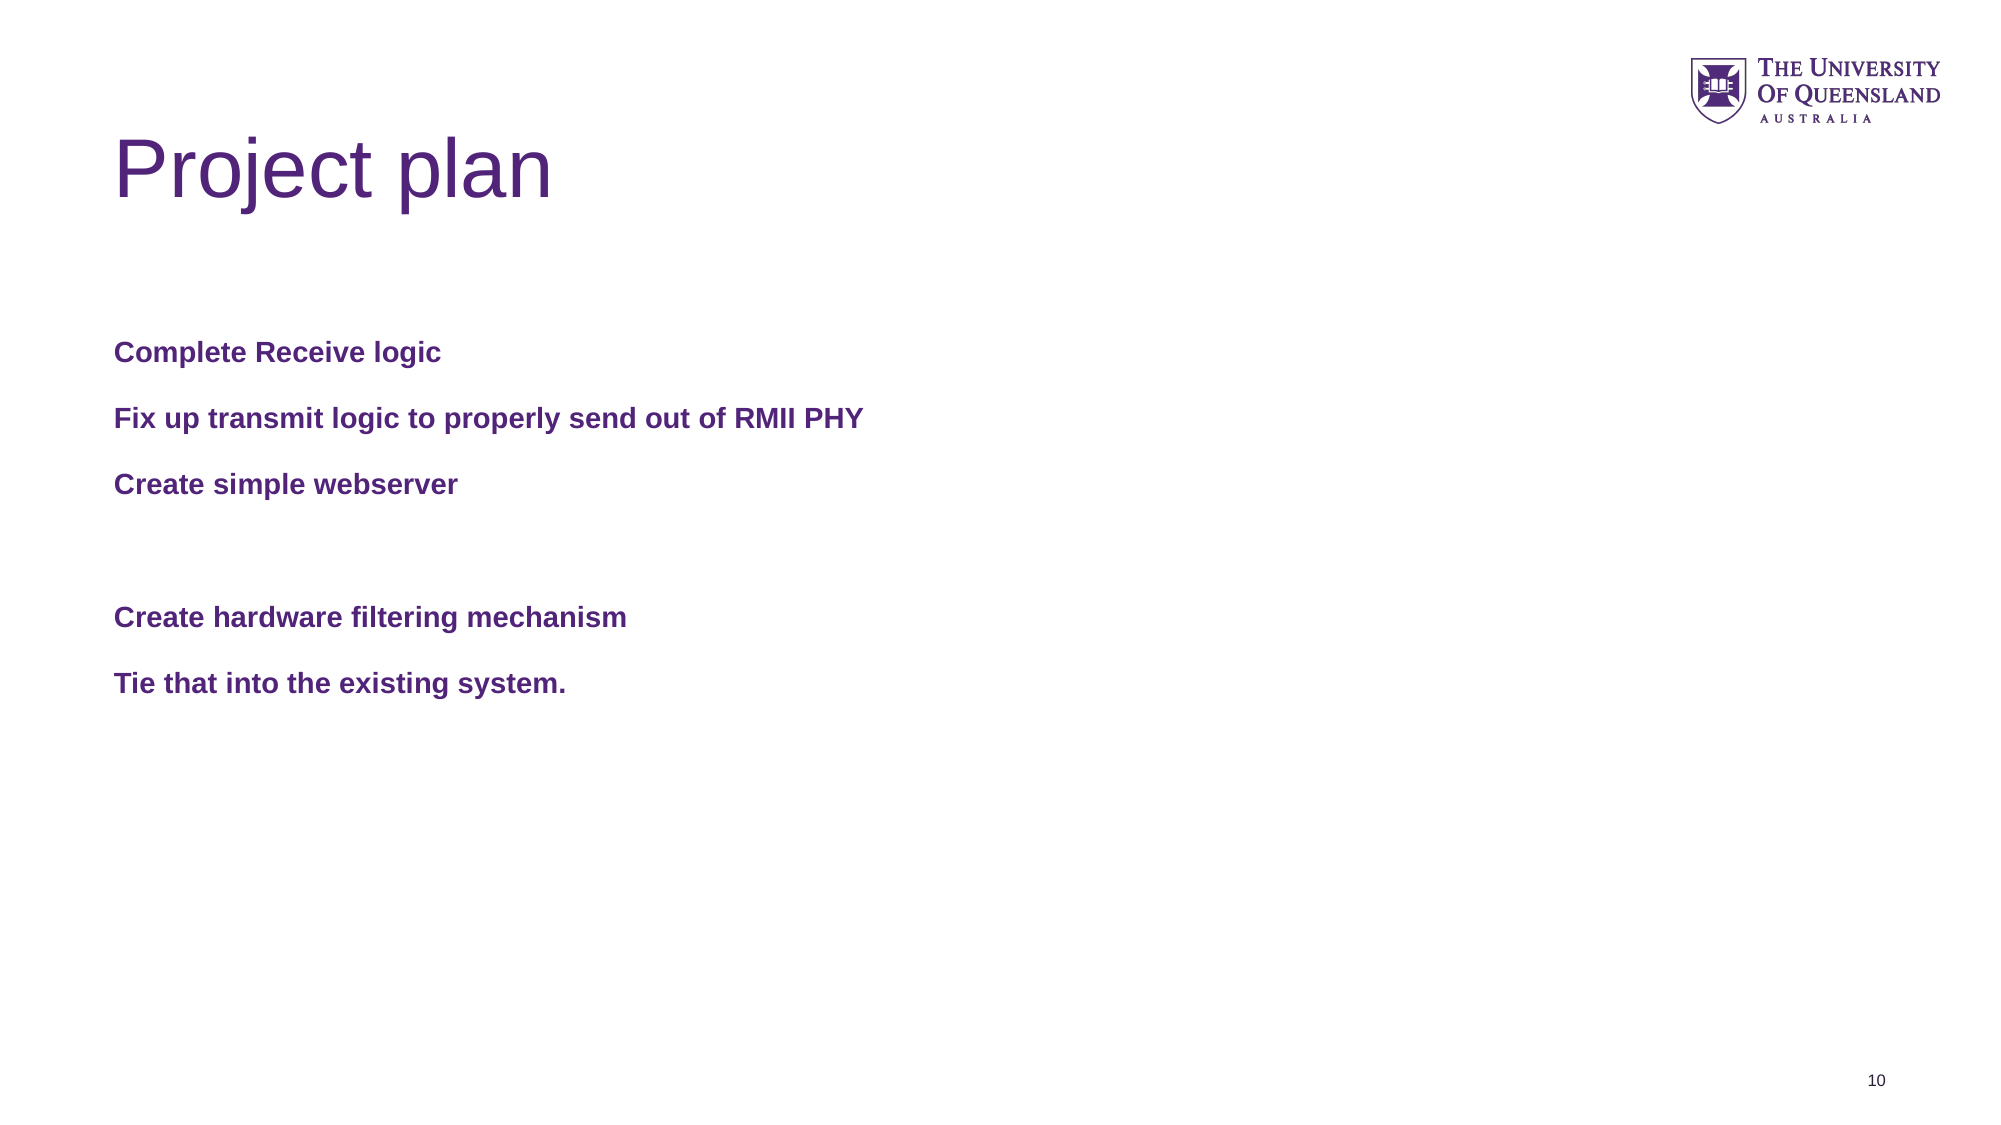

# Project plan

Complete Receive logic
Fix up transmit logic to properly send out of RMII PHY
Create simple webserver

Create hardware filtering mechanism
Tie that into the existing system.

10